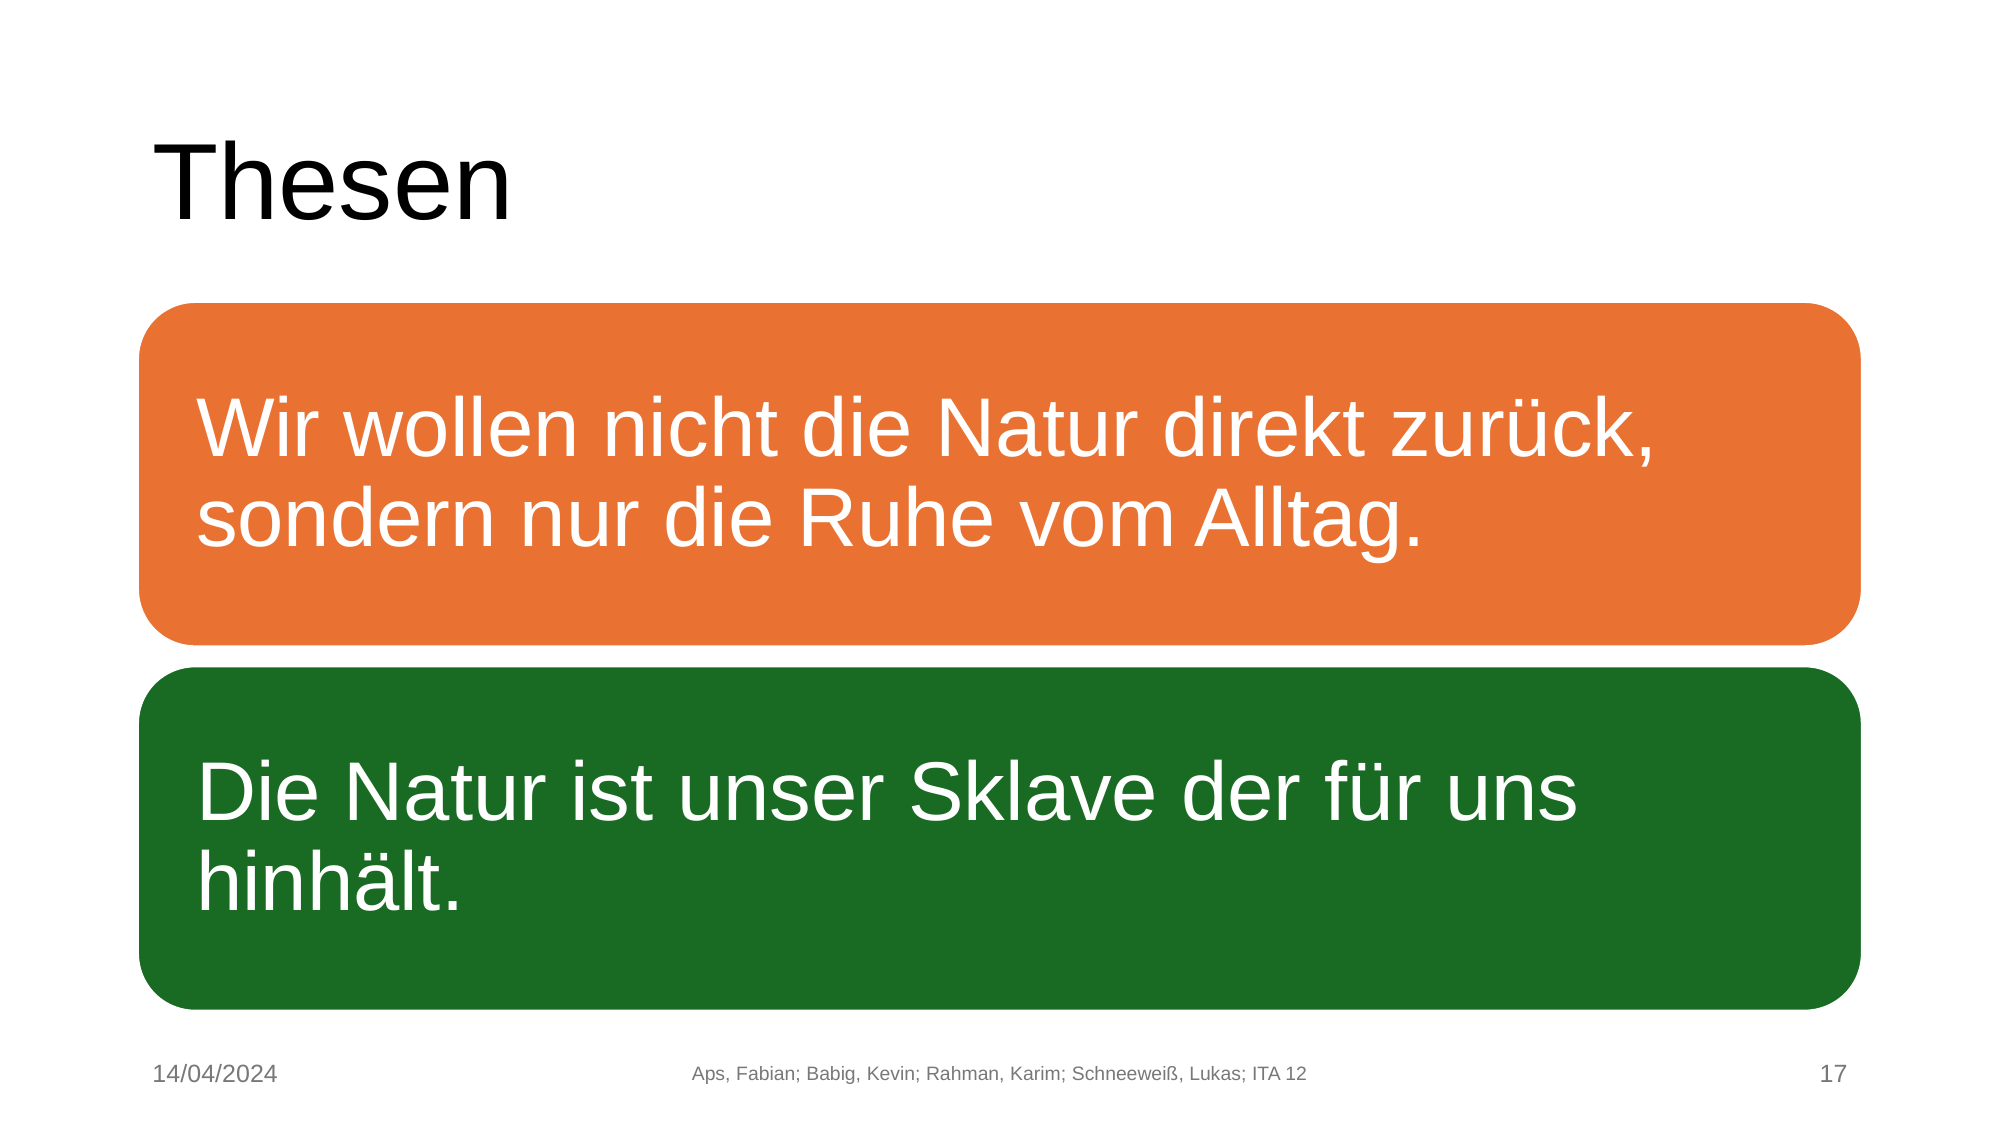

# Thesen
Wir wollen nicht die Natur direkt zurück, sondern nur die Ruhe vom Alltag.
Die Natur ist unser Sklave der für uns hinhält.
14/04/2024
Aps, Fabian; Babig, Kevin; Rahman, Karim; Schneeweiß, Lukas; ITA 12
17